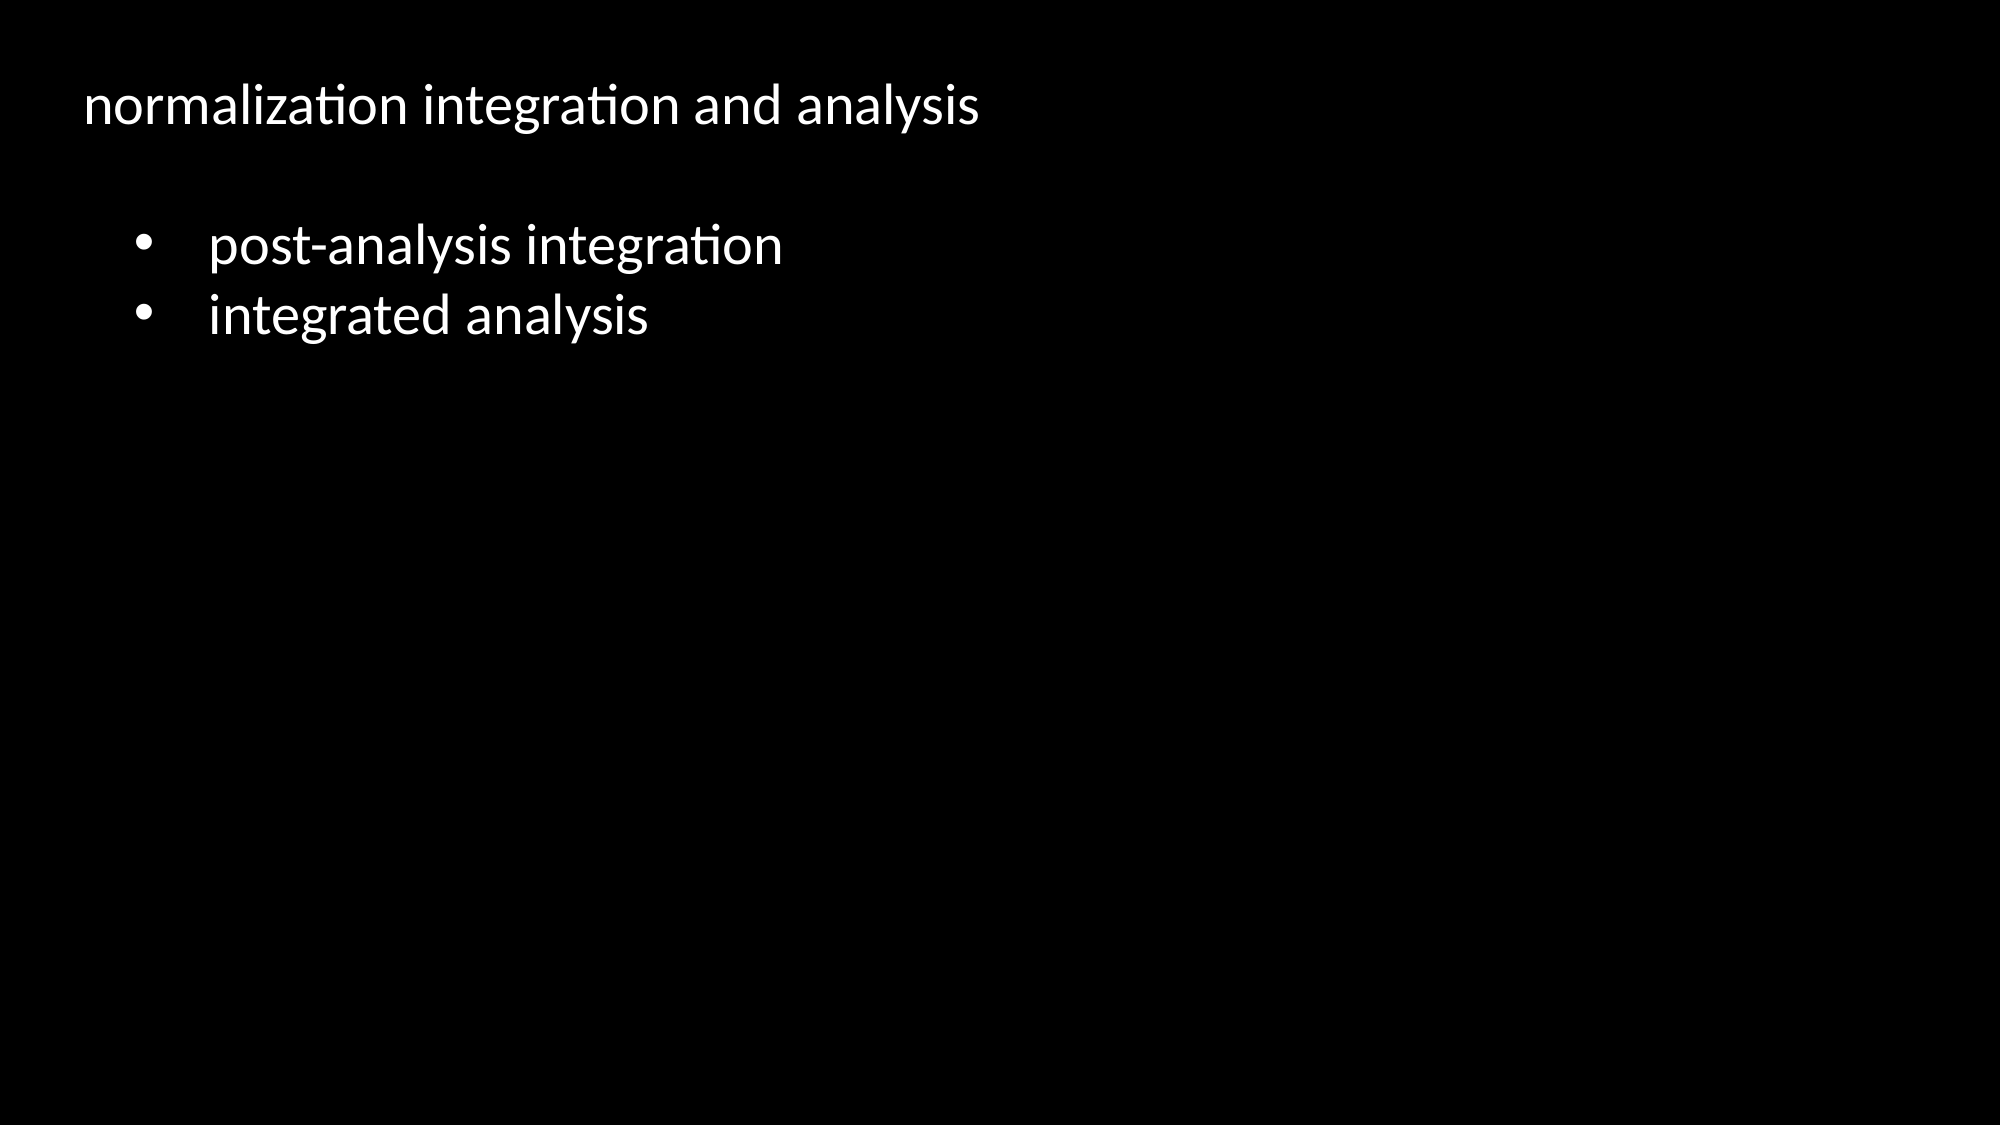

normalization integration and analysis
post-analysis integration
integrated analysis